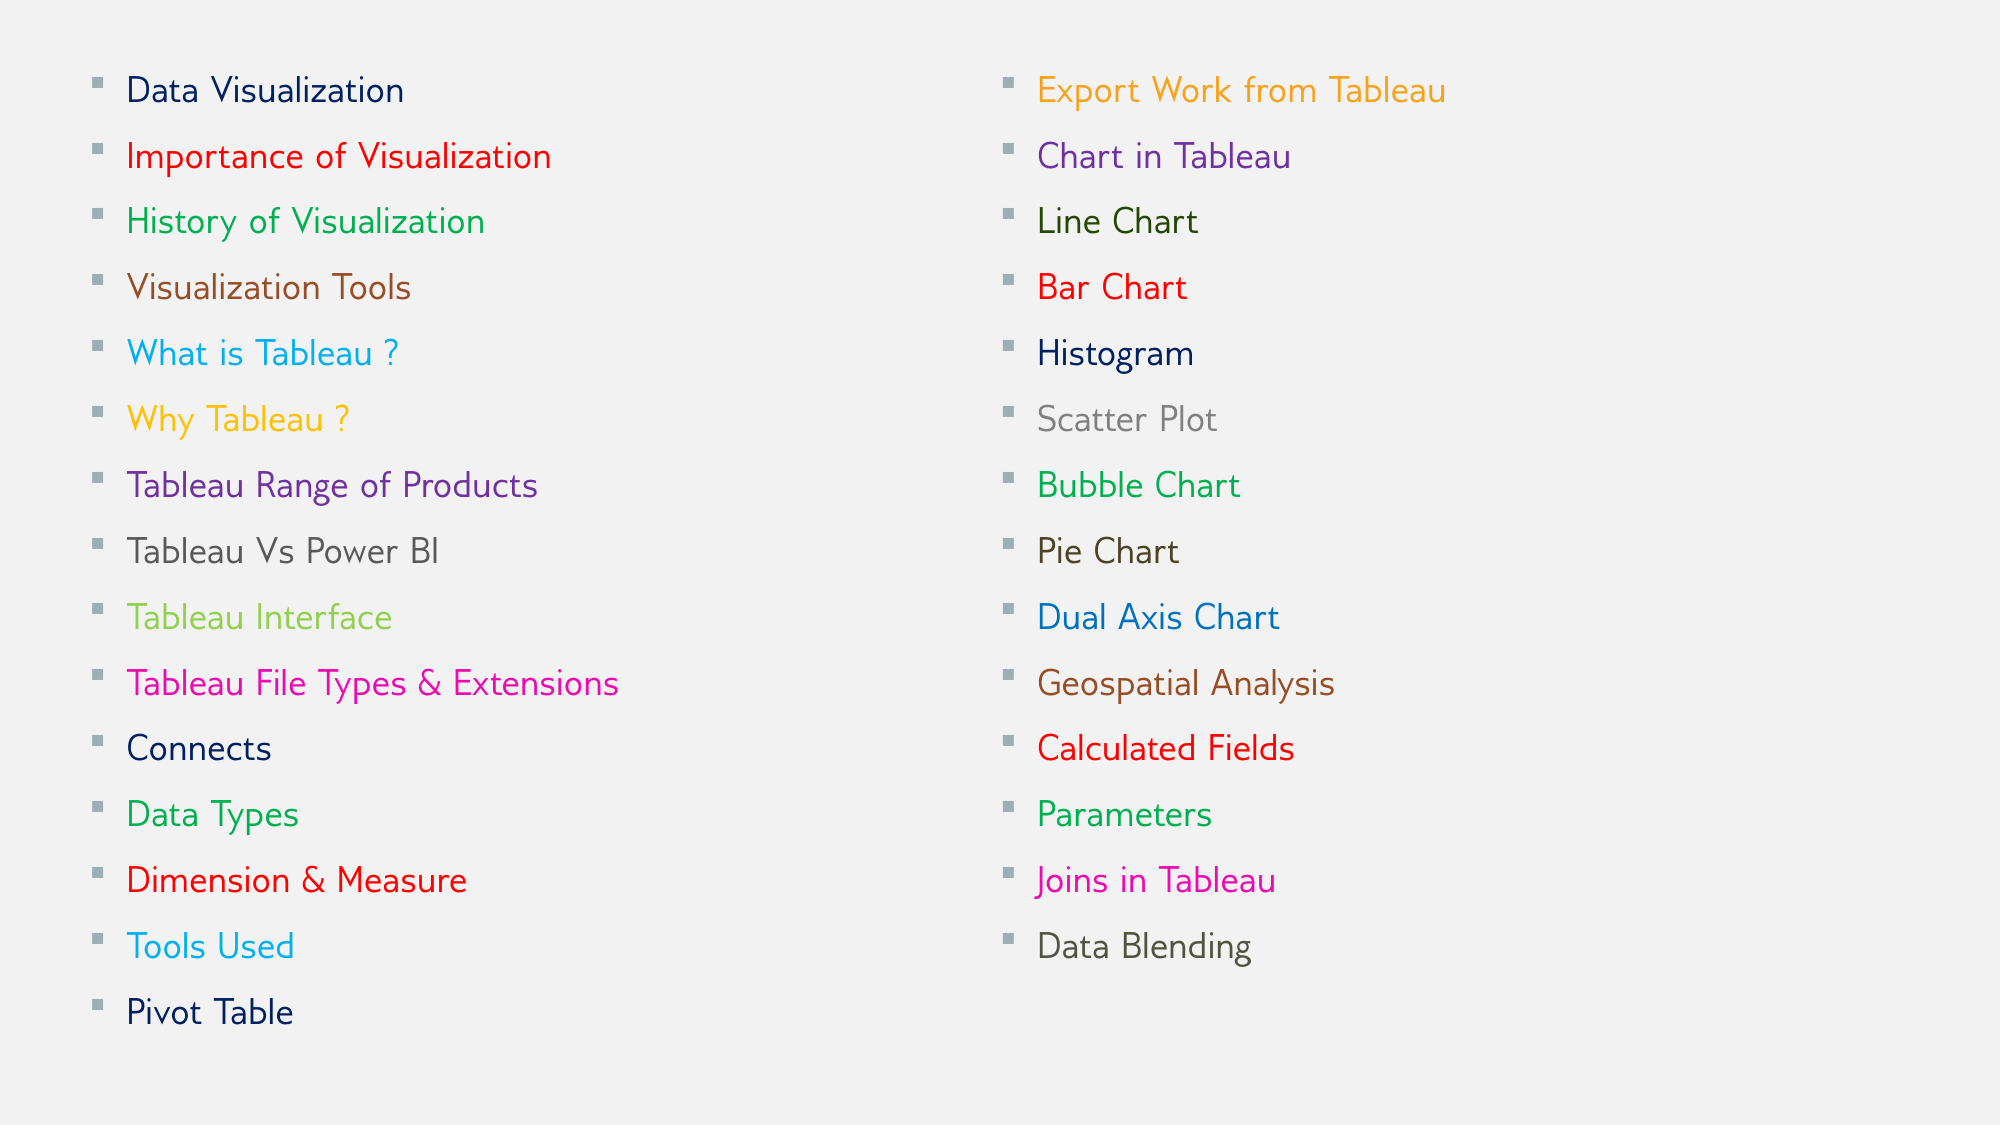

Data Visualization
Importance of Visualization
History of Visualization
Visualization Tools
What is Tableau ?
Why Tableau ?
Tableau Range of Products
Tableau Vs Power BI
Tableau Interface
Tableau File Types & Extensions
Connects
Data Types
Dimension & Measure
Tools Used
Pivot Table
Export Work from Tableau
Chart in Tableau
Line Chart
Bar Chart
Histogram
Scatter Plot
Bubble Chart
Pie Chart
Dual Axis Chart
Geospatial Analysis
Calculated Fields
Parameters
Joins in Tableau
Data Blending